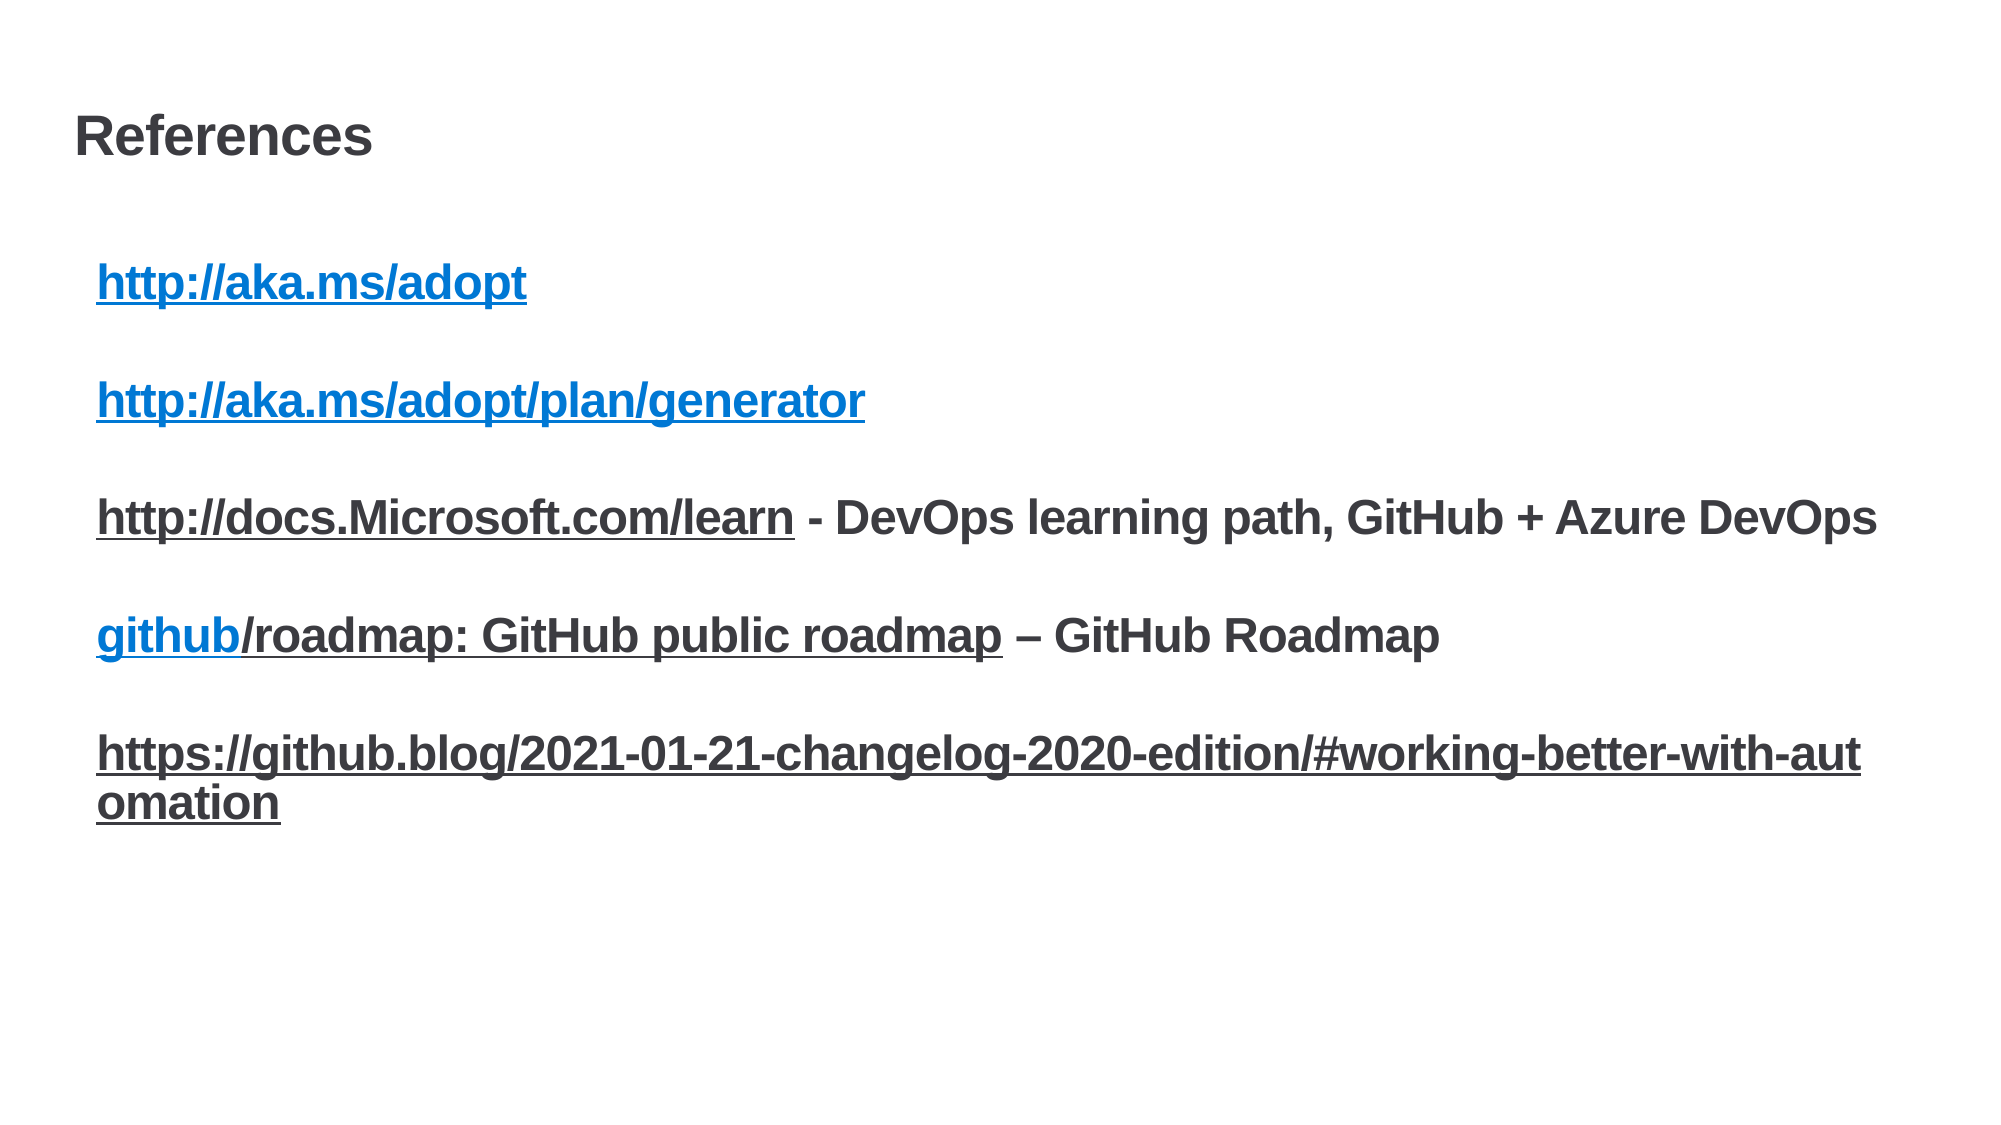

# References
http://aka.ms/adopt

http://aka.ms/adopt/plan/generator

http://docs.Microsoft.com/learn - DevOps learning path, GitHub + Azure DevOps

github/roadmap: GitHub public roadmap – GitHub Roadmap

https://github.blog/2021-01-21-changelog-2020-edition/#working-better-with-automation